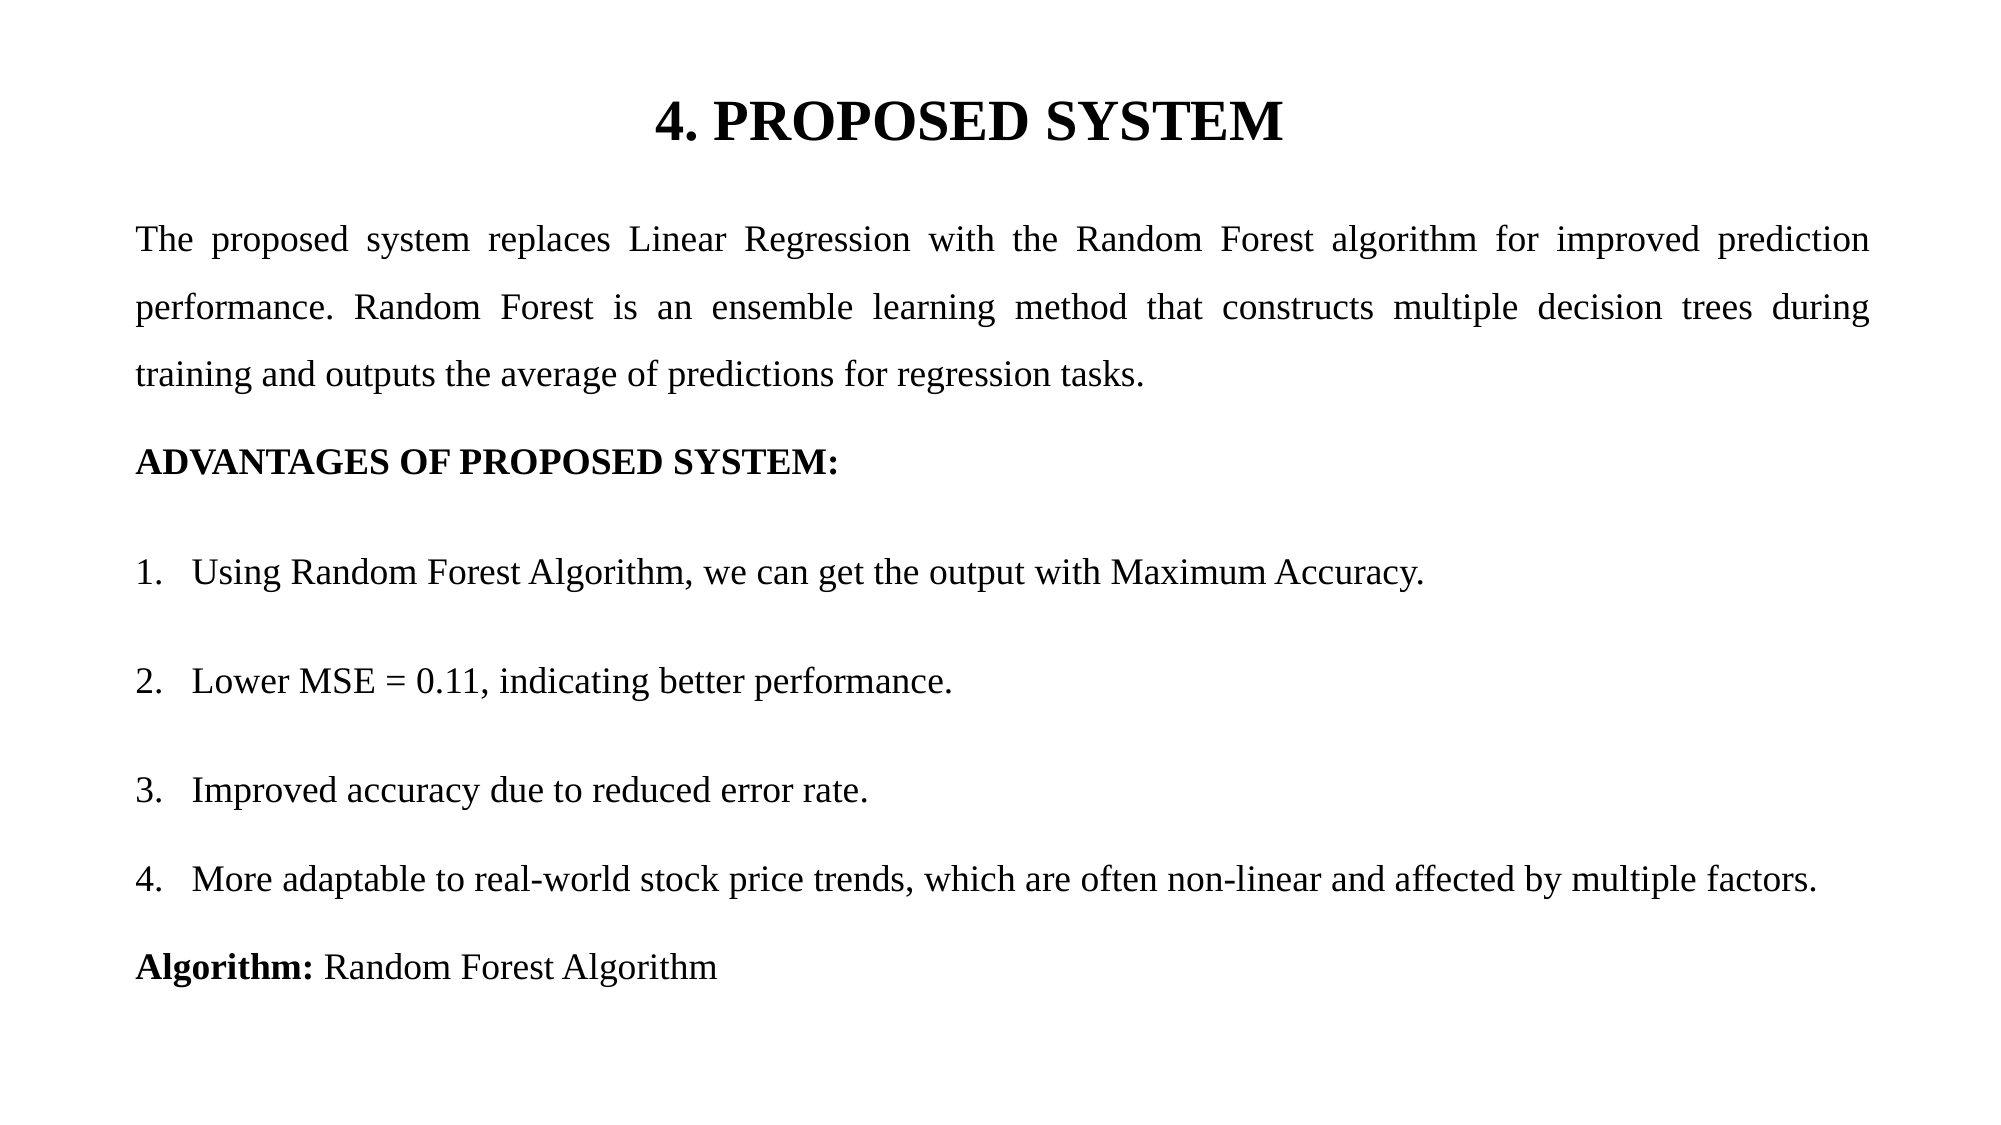

# 4. PROPOSED SYSTEM
The proposed system replaces Linear Regression with the Random Forest algorithm for improved prediction performance. Random Forest is an ensemble learning method that constructs multiple decision trees during training and outputs the average of predictions for regression tasks.
ADVANTAGES OF PROPOSED SYSTEM:
Using Random Forest Algorithm, we can get the output with Maximum Accuracy.
Lower MSE = 0.11, indicating better performance.
Improved accuracy due to reduced error rate.
More adaptable to real-world stock price trends, which are often non-linear and affected by multiple factors.
Algorithm: Random Forest Algorithm